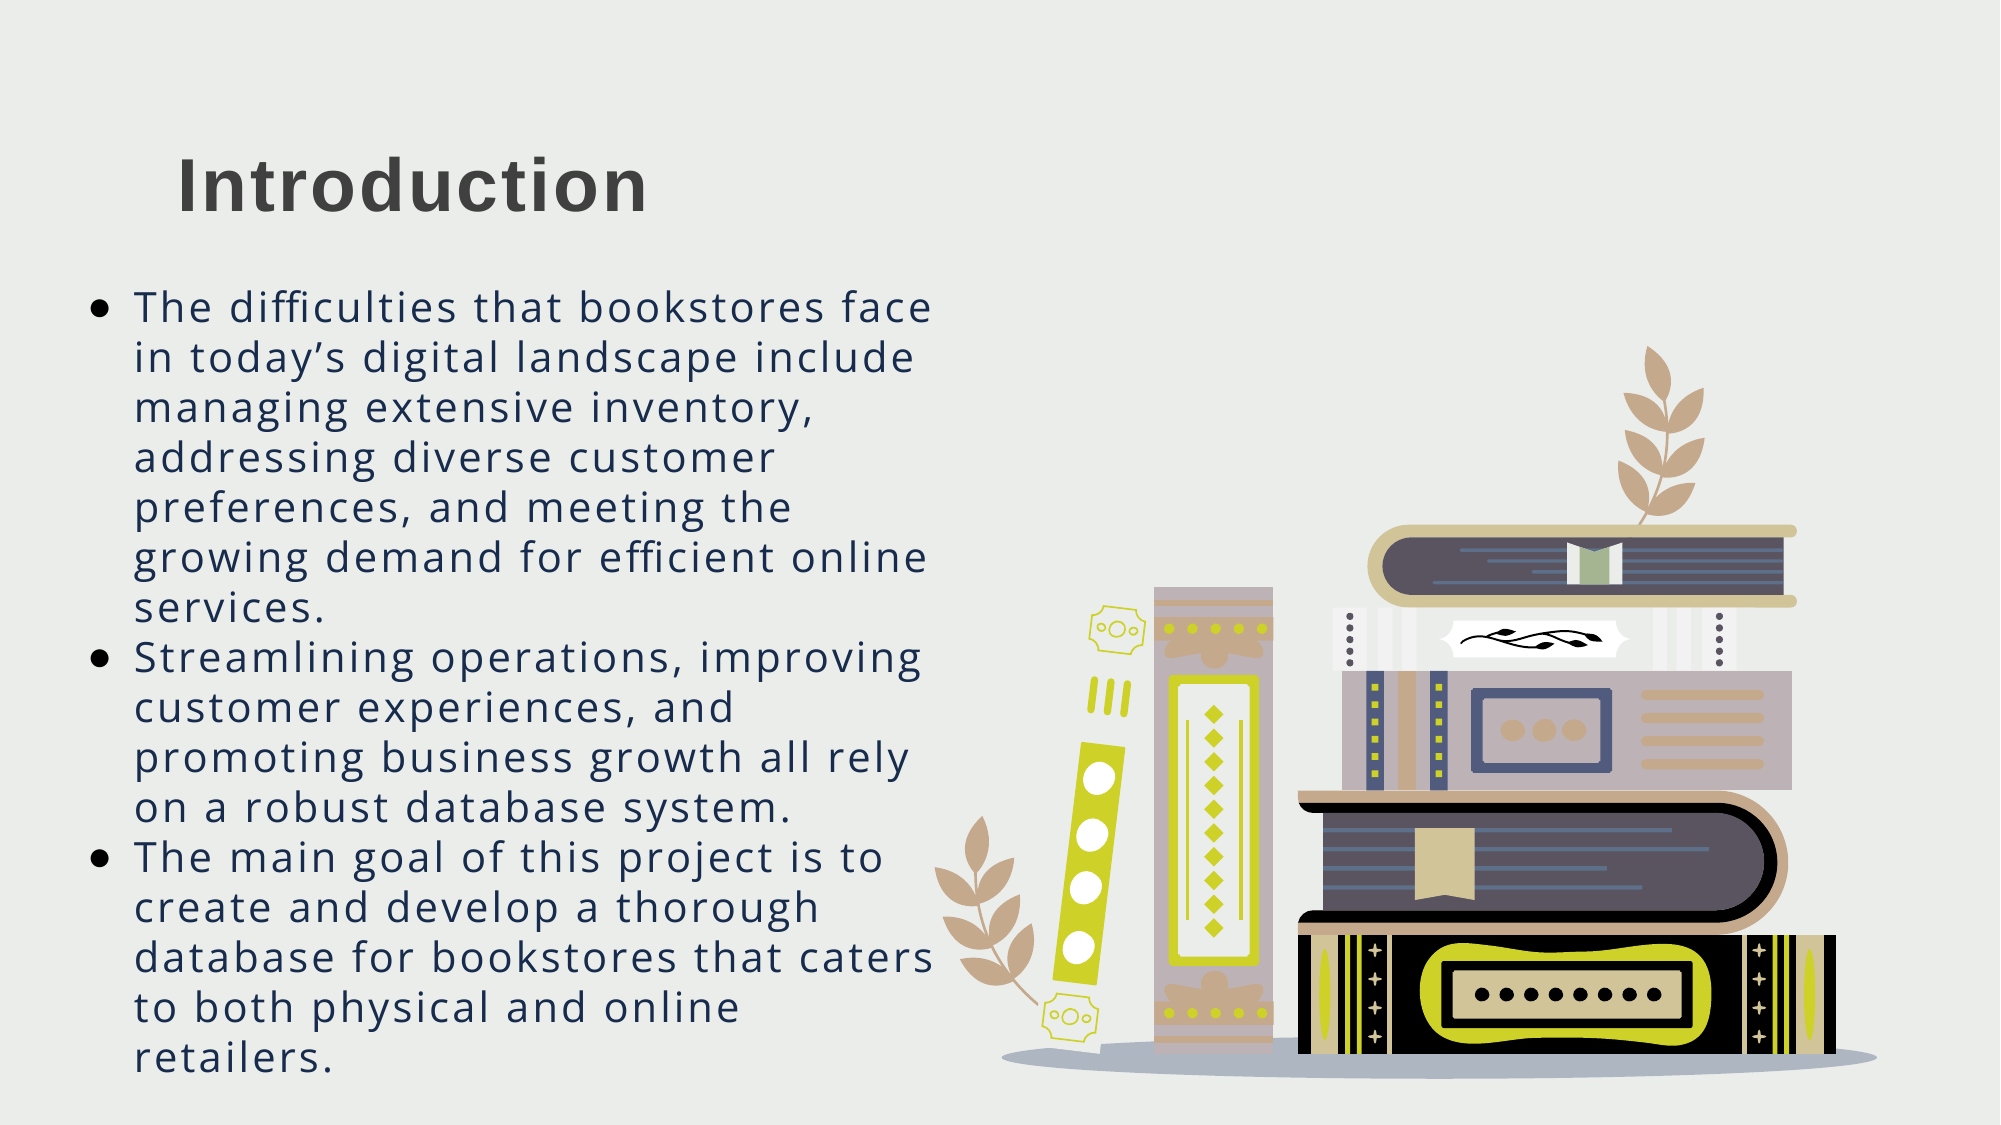

# Introduction
The difficulties that bookstores face in today’s digital landscape include managing extensive inventory, addressing diverse customer preferences, and meeting the growing demand for efficient online services.
Streamlining operations, improving customer experiences, and promoting business growth all rely on a robust database system.
The main goal of this project is to create and develop a thorough database for bookstores that caters to both physical and online retailers.